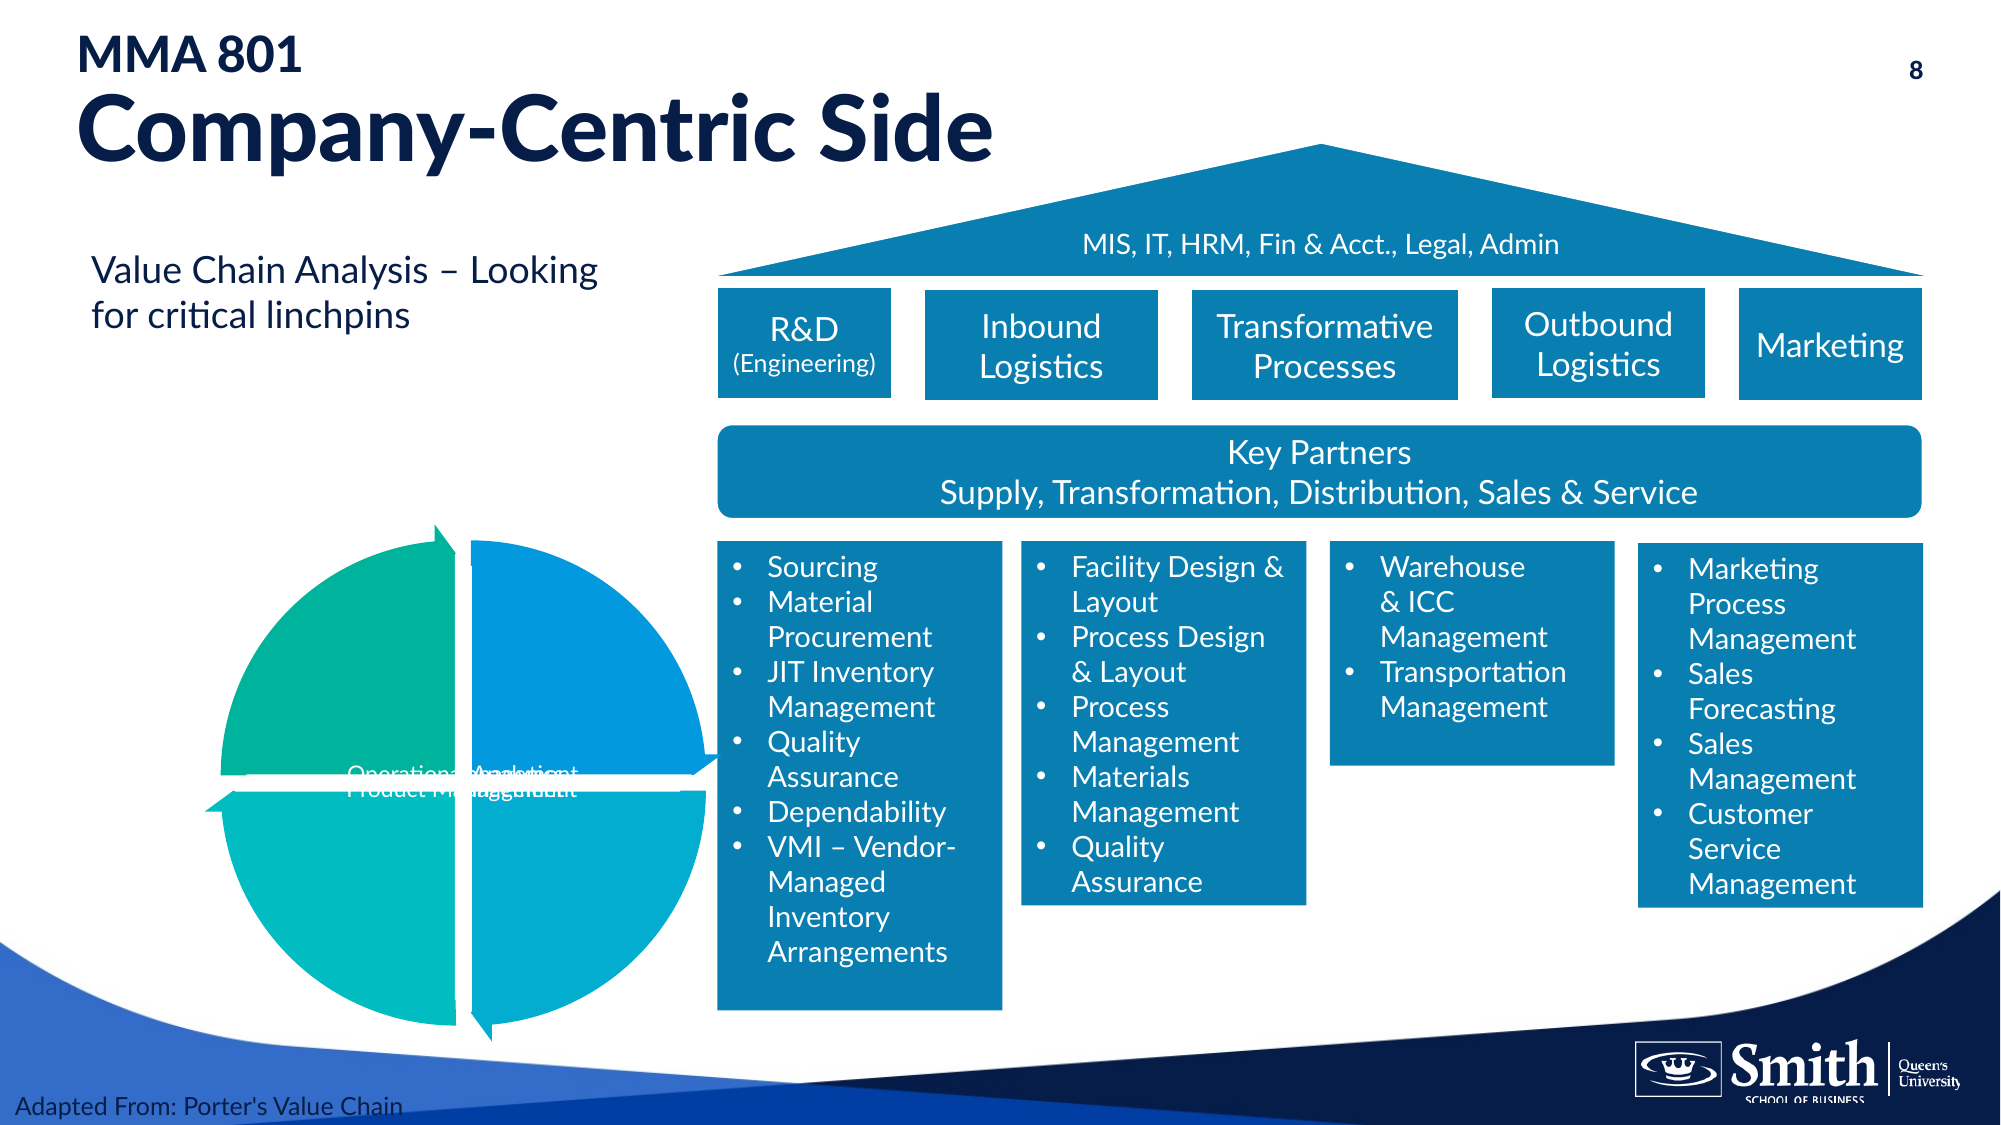

# MMA 801 Company-Centric Side
MIS, IT, HRM, Fin & Acct., Legal, Admin
Outbound Logistics
Marketing
R&D
(Engineering)
Transformative
Processes
Inbound Logistics
Key Partners
Supply, Transformation, Distribution, Sales & Service
Process Management
Partner Management
Product Management
Operational Analytics
Facility Design & Layout
Process Design & Layout
Process Management
Materials Management
Quality Assurance
Warehouse
& ICC Management
Transportation Management

Sourcing
Material Procurement
JIT Inventory Management
Quality Assurance
Dependability
VMI – Vendor-Managed Inventory Arrangements

Marketing Process Management
Sales Forecasting
Sales Management
Customer Service Management
Value Chain Analysis – Looking for critical linchpins
Adapted From: Porter's Value Chain